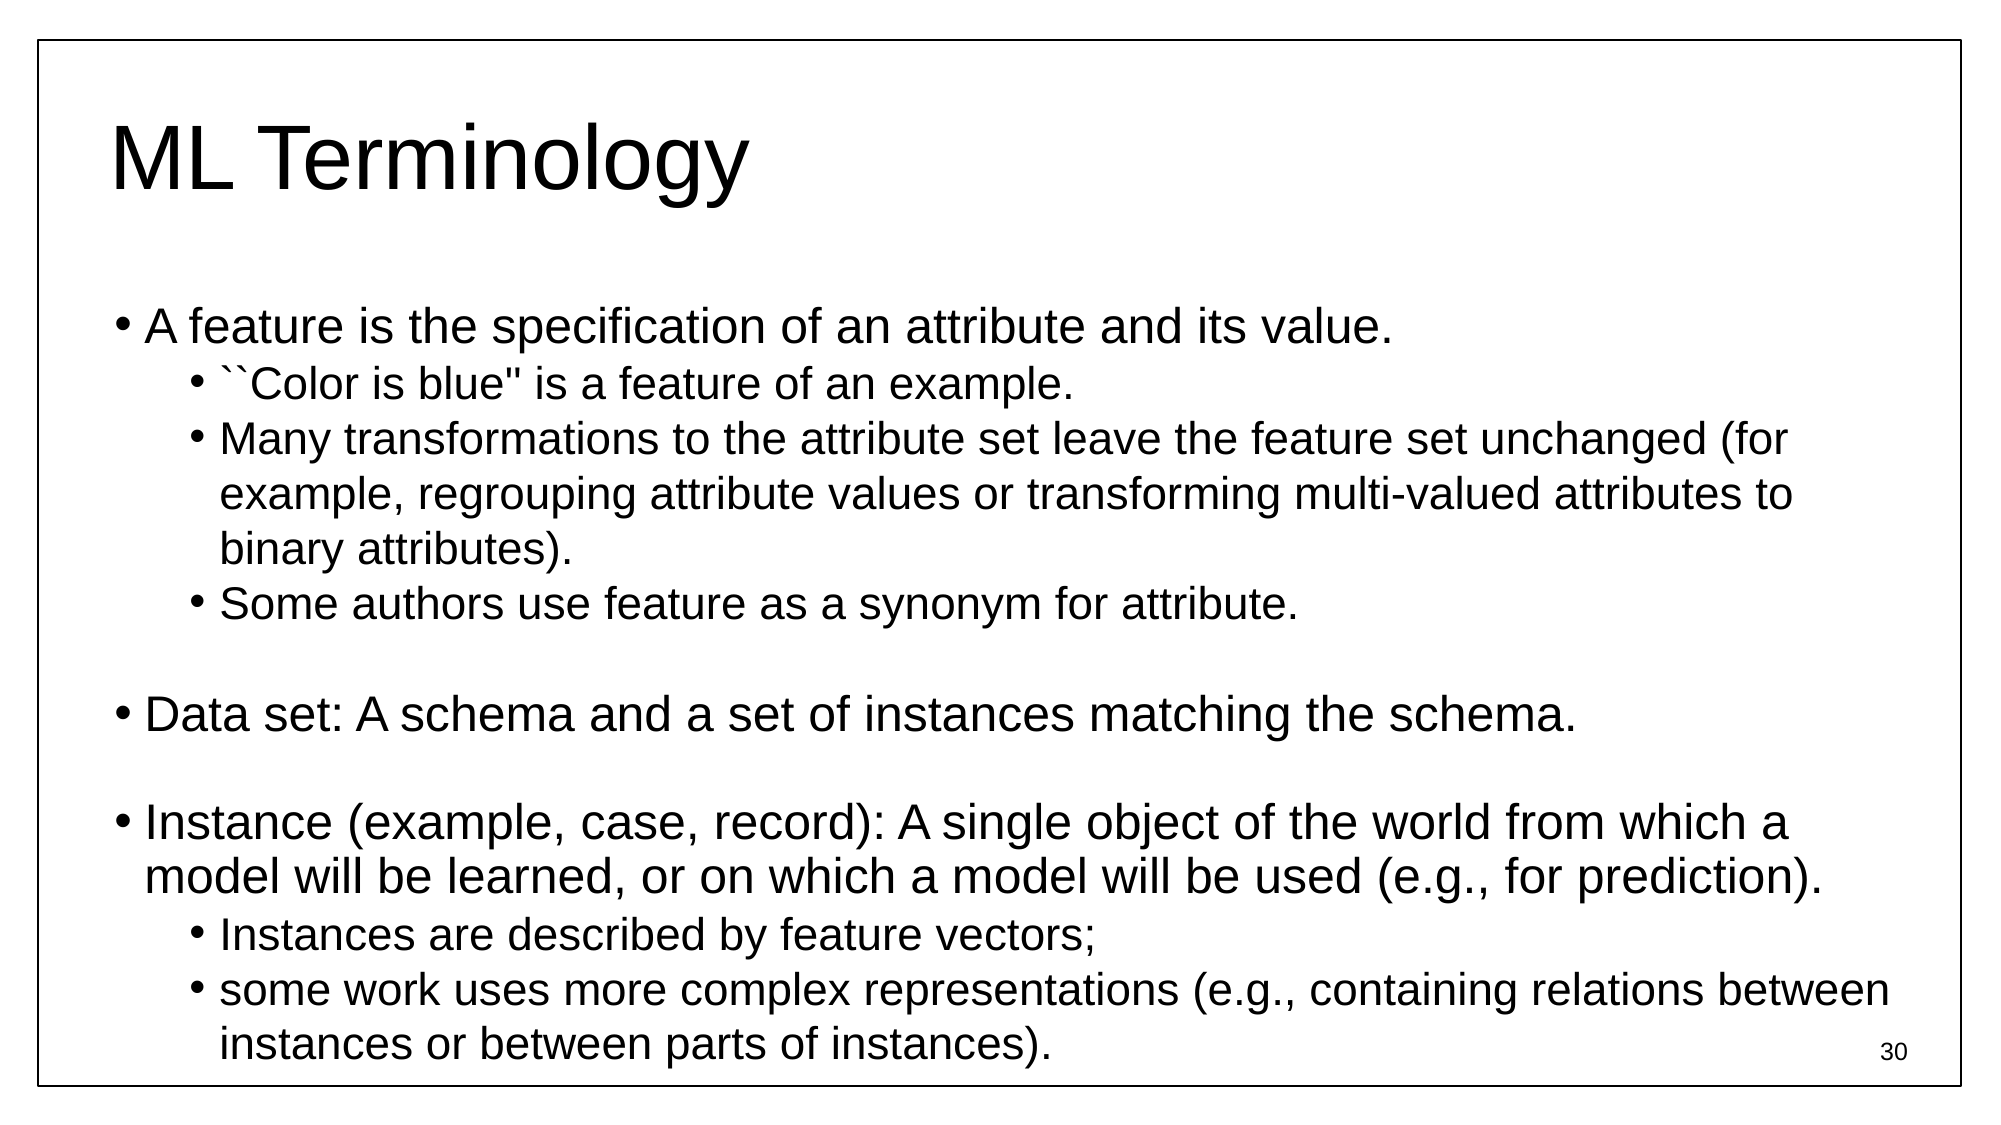

# ML Terminology
A feature is the specification of an attribute and its value.
``Color is blue'' is a feature of an example.
Many transformations to the attribute set leave the feature set unchanged (for example, regrouping attribute values or transforming multi-valued attributes to binary attributes).
Some authors use feature as a synonym for attribute.

Data set: A schema and a set of instances matching the schema.

Instance (example, case, record): A single object of the world from which a model will be learned, or on which a model will be used (e.g., for prediction).
Instances are described by feature vectors;
some work uses more complex representations (e.g., containing relations between instances or between parts of instances).

30